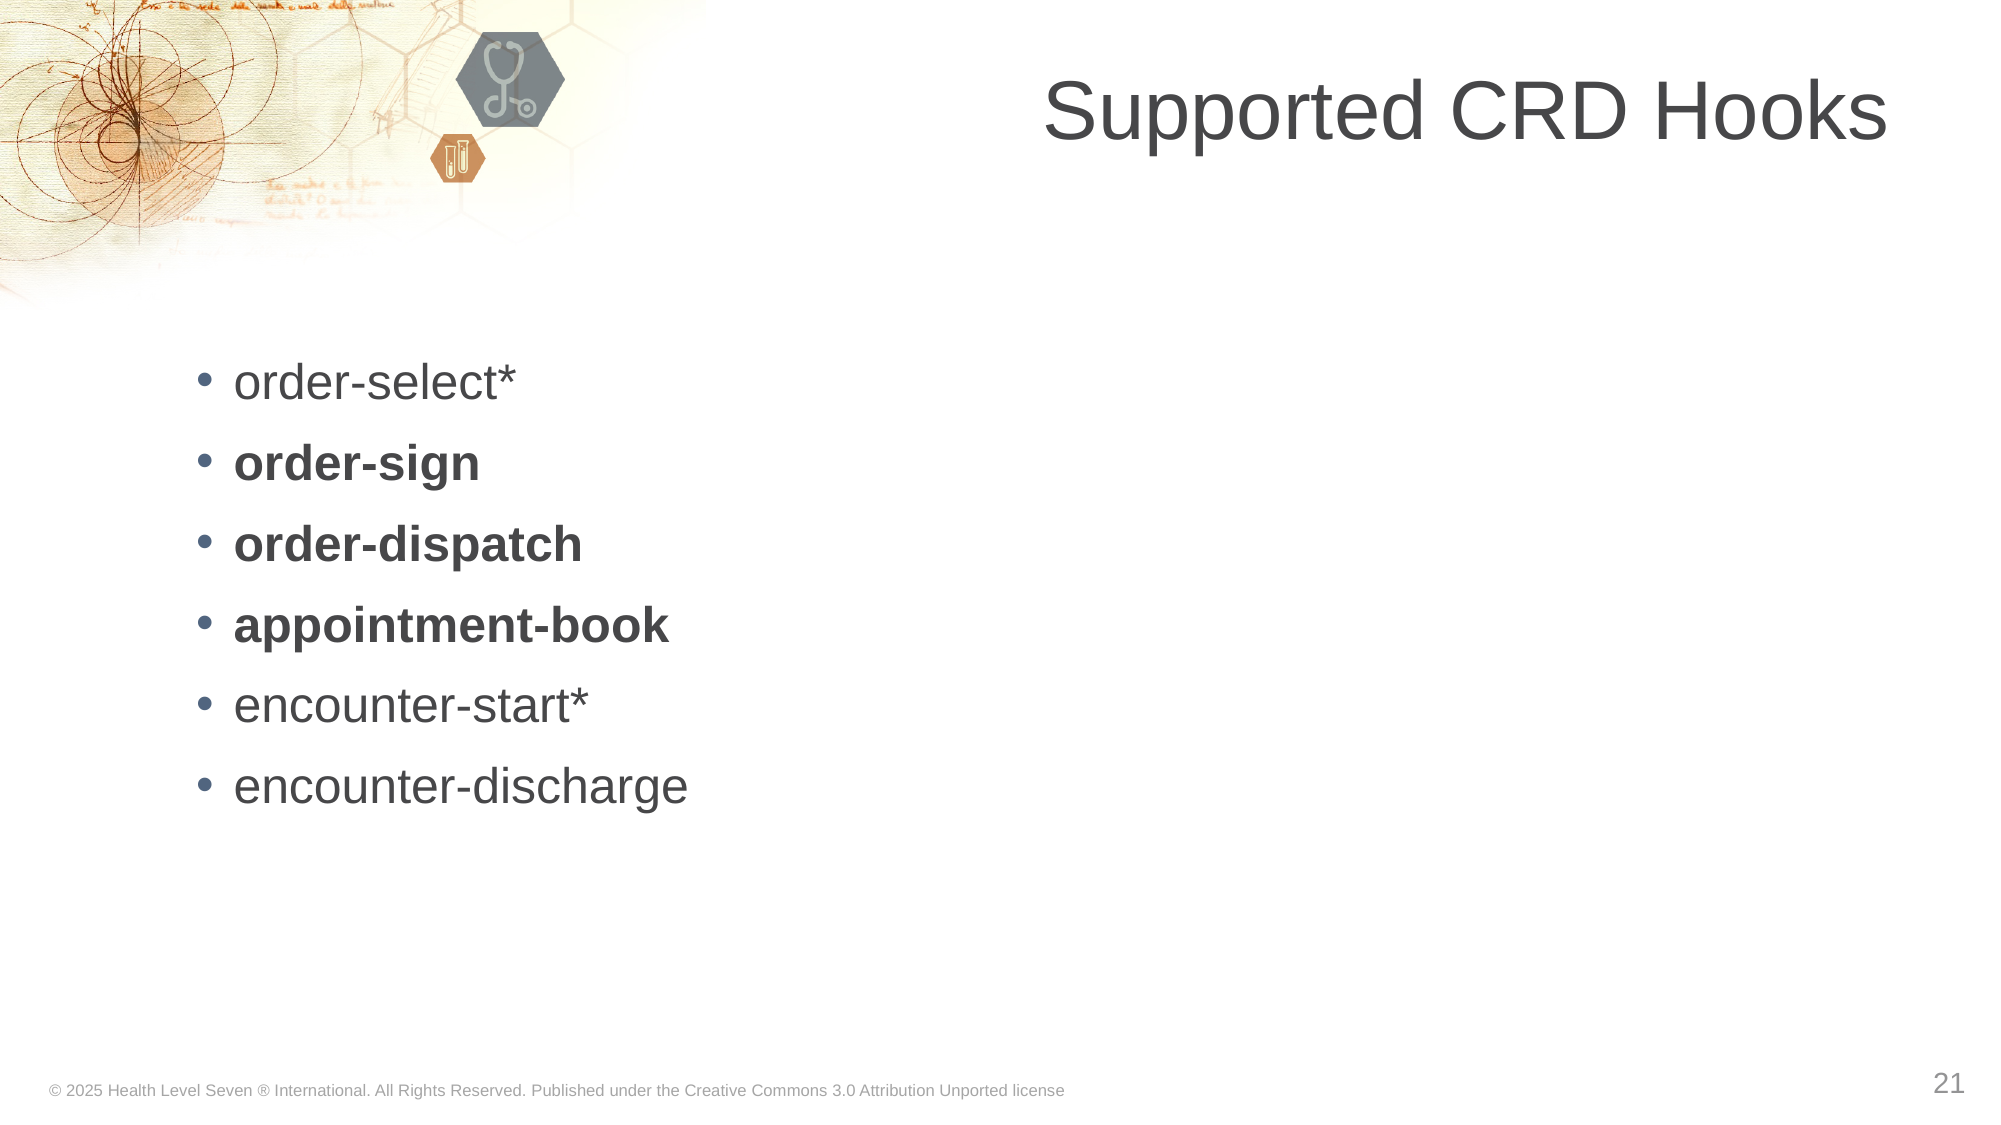

# Supported CRD Hooks
order-select*
order-sign
order-dispatch
appointment-book
encounter-start*
encounter-discharge
21